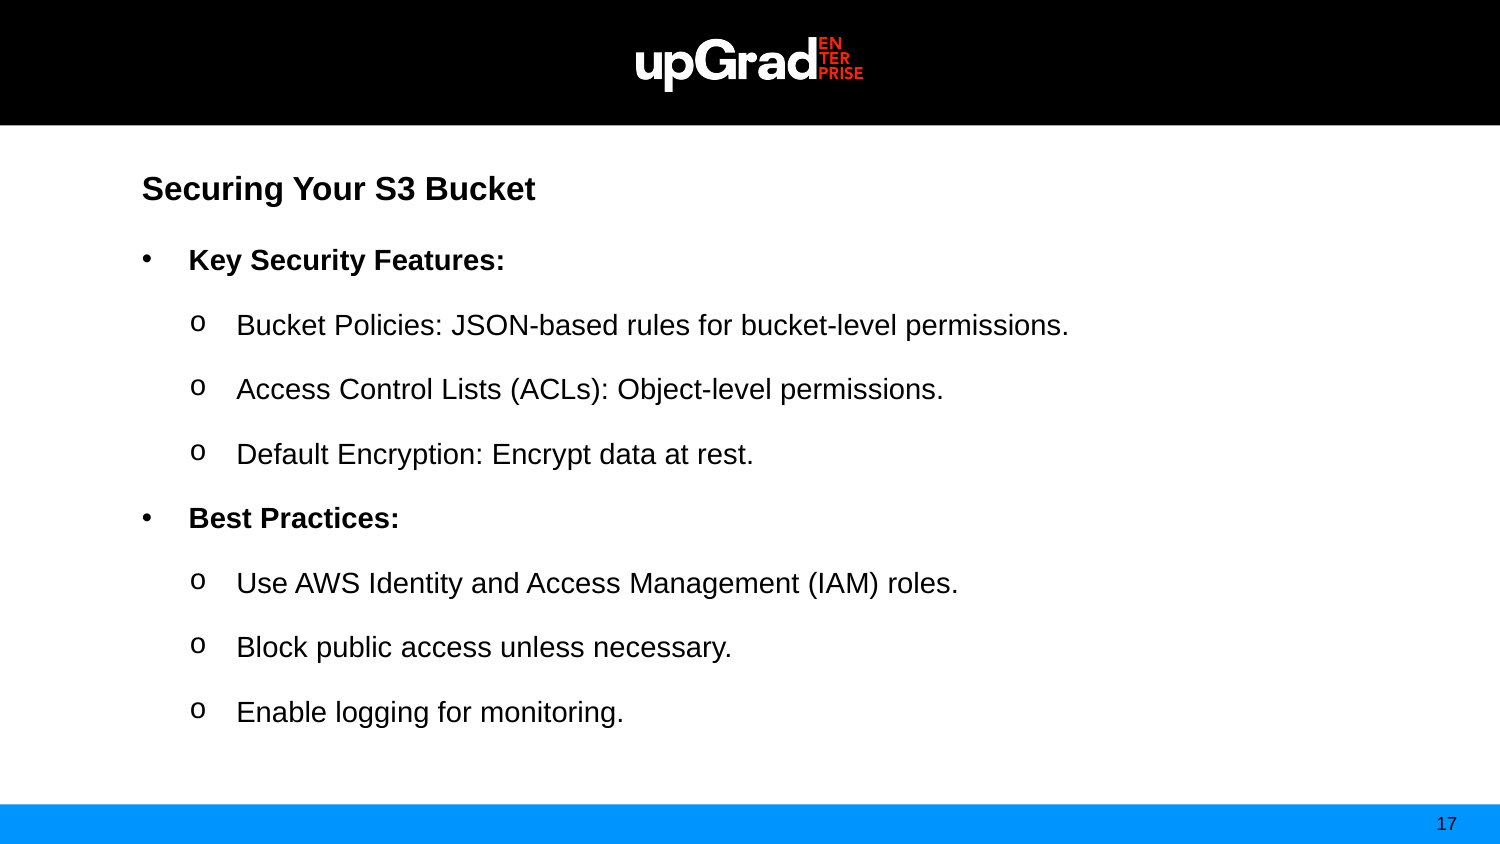

Securing Your S3 Bucket
Key Security Features:
Bucket Policies: JSON-based rules for bucket-level permissions.
Access Control Lists (ACLs): Object-level permissions.
Default Encryption: Encrypt data at rest.
Best Practices:
Use AWS Identity and Access Management (IAM) roles.
Block public access unless necessary.
Enable logging for monitoring.
17